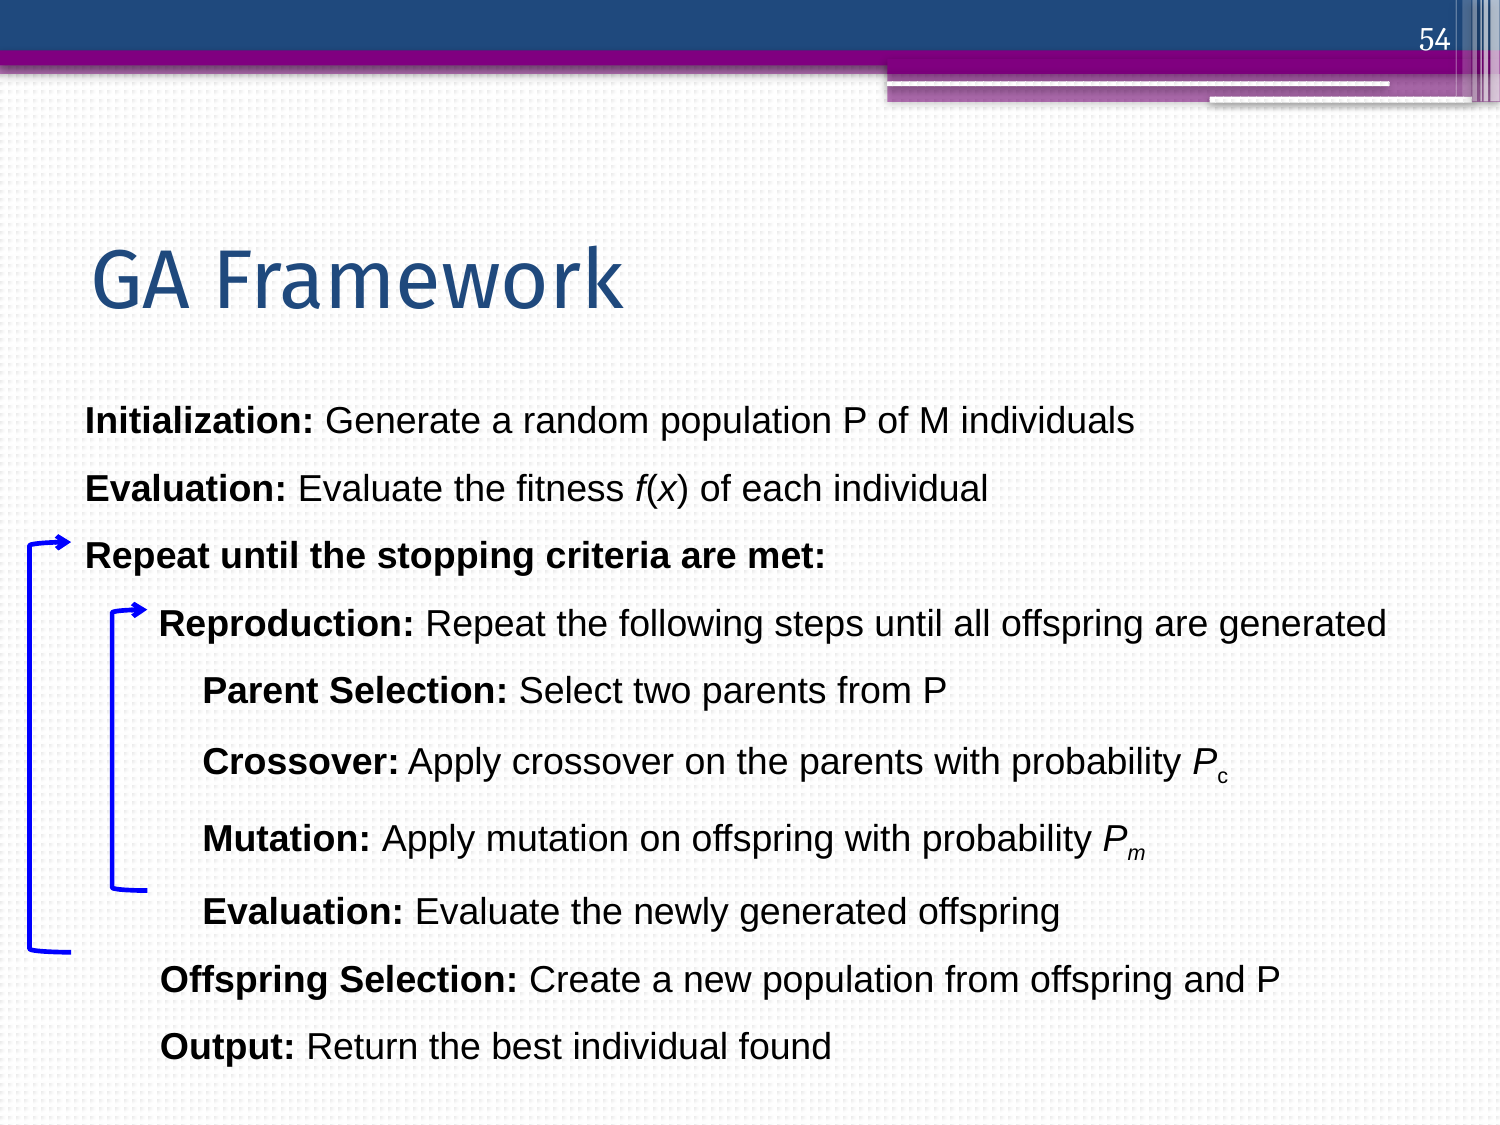

54
# GA Framework
Initialization: Generate a random population P of M individuals
Evaluation: Evaluate the fitness f(x) of each individual
Repeat until the stopping criteria are met:
Reproduction: Repeat the following steps until all offspring are generated
Parent Selection: Select two parents from P
Crossover: Apply crossover on the parents with probability Pc
Mutation: Apply mutation on offspring with probability Pm
Evaluation: Evaluate the newly generated offspring
Offspring Selection: Create a new population from offspring and P
Output: Return the best individual found